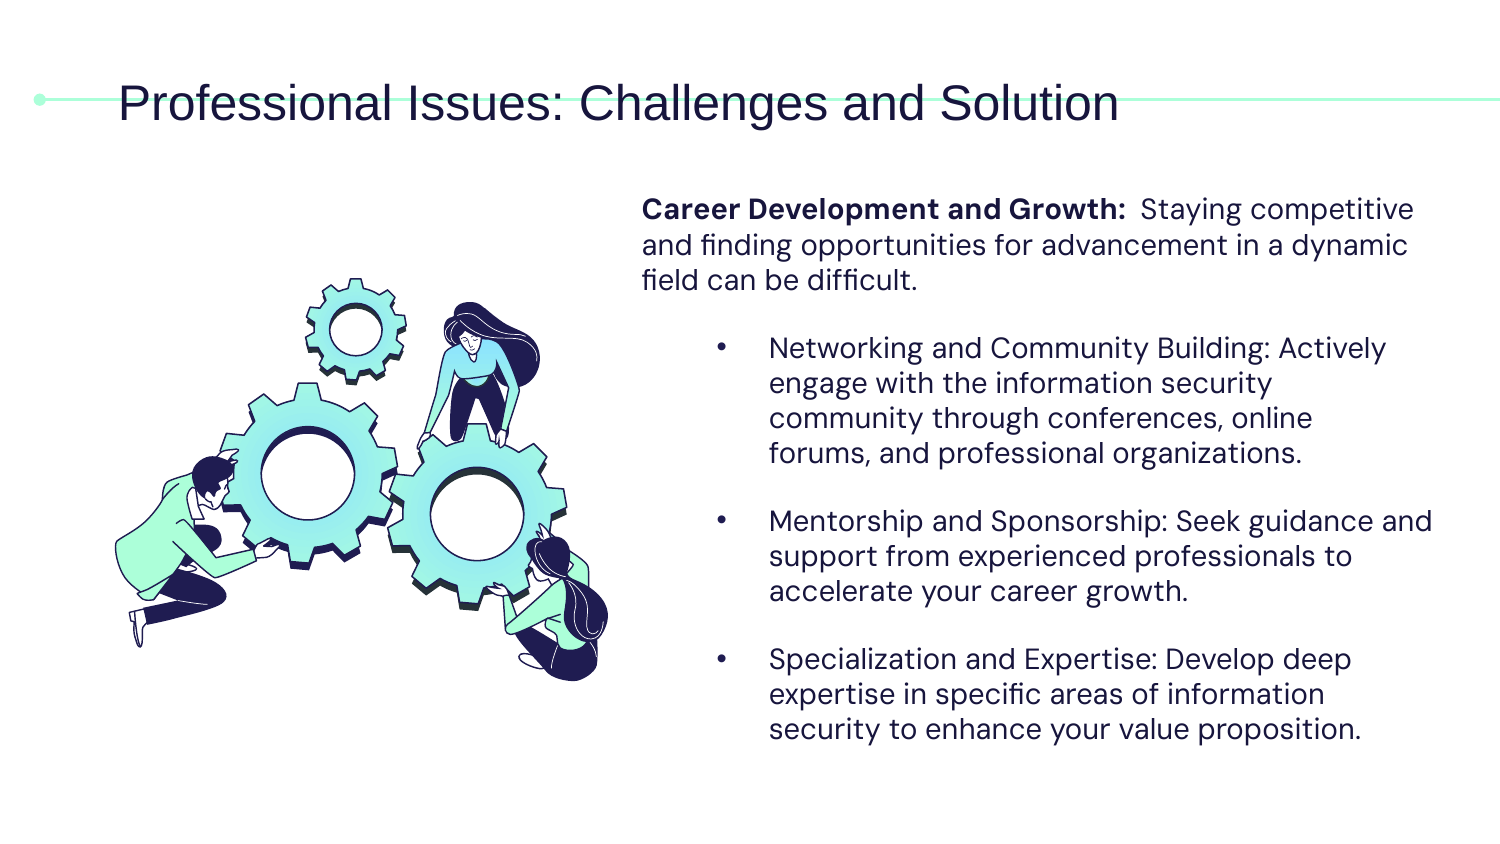

# Professional Issues: Challenges and Solution
Career Development and Growth:  Staying competitive and finding opportunities for advancement in a dynamic field can be difficult.
Networking and Community Building: Actively engage with the information security community through conferences, online forums, and professional organizations.
Mentorship and Sponsorship: Seek guidance and support from experienced professionals to accelerate your career growth.
Specialization and Expertise: Develop deep expertise in specific areas of information security to enhance your value proposition.